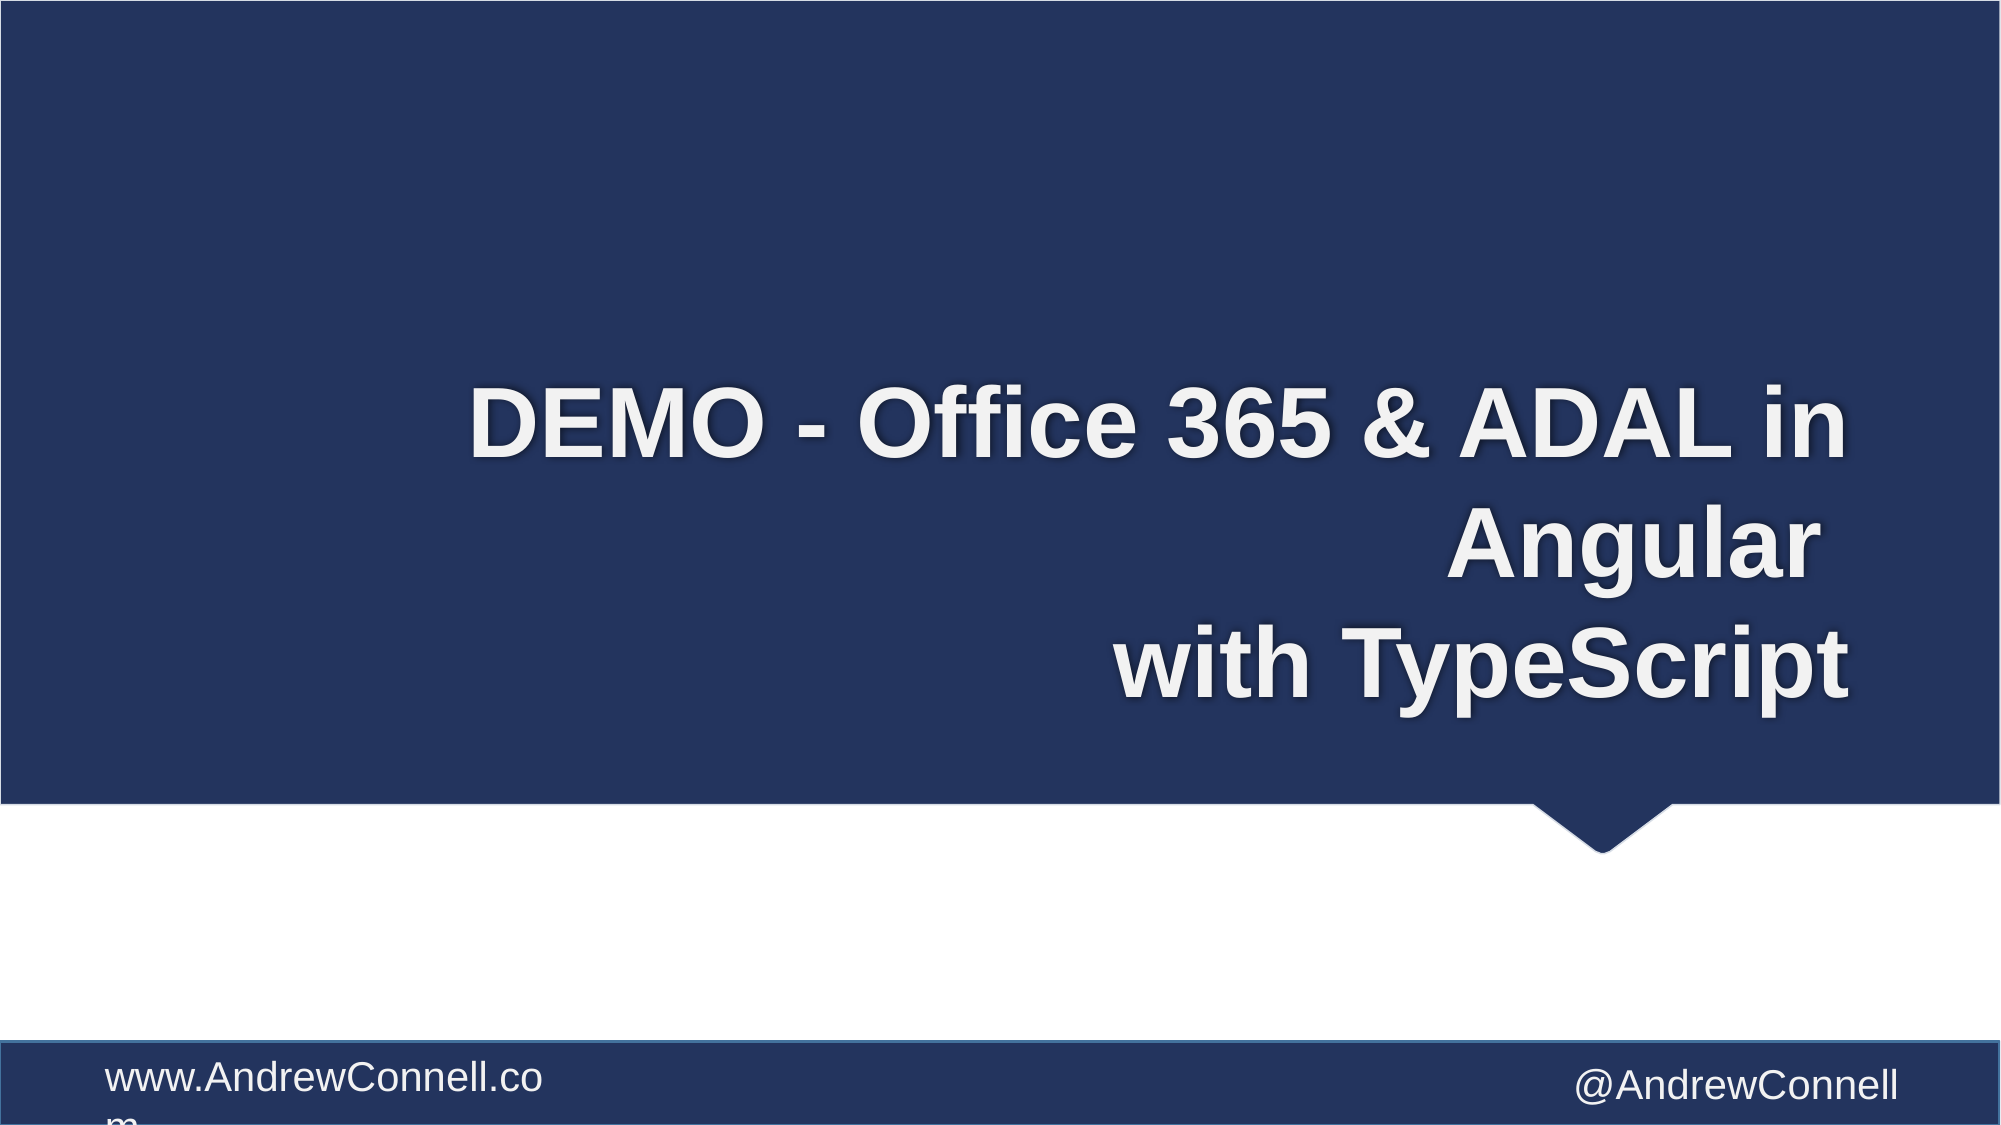

# DEMO - Office 365 & ADAL in Angular with TypeScript